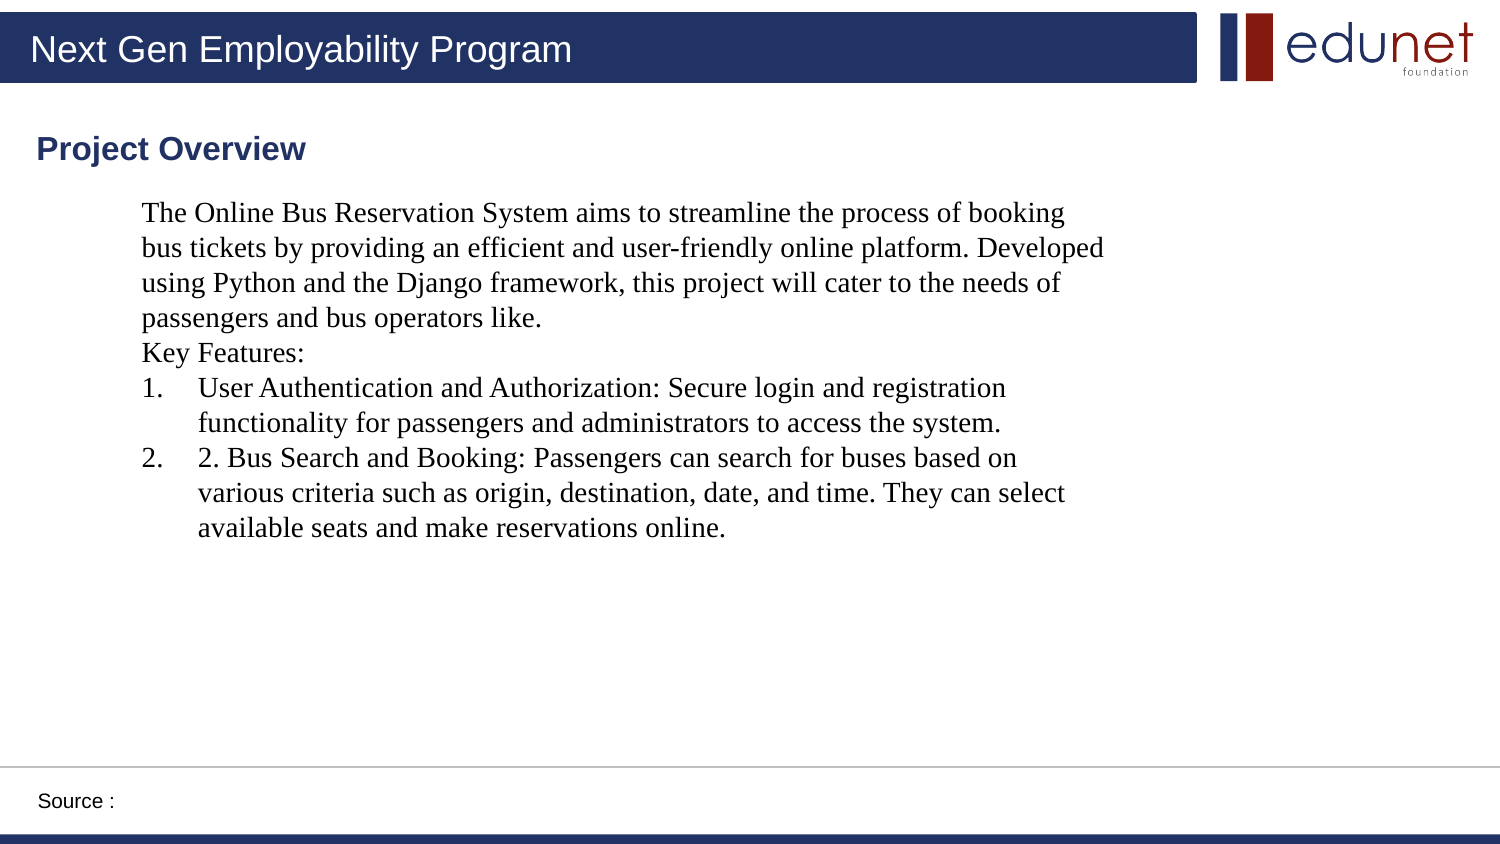

Project Overview
The Online Bus Reservation System aims to streamline the process of booking bus tickets by providing an efficient and user-friendly online platform. Developed using Python and the Django framework, this project will cater to the needs of passengers and bus operators like.
Key Features:
User Authentication and Authorization: Secure login and registration functionality for passengers and administrators to access the system.
2. Bus Search and Booking: Passengers can search for buses based on various criteria such as origin, destination, date, and time. They can select available seats and make reservations online.
Source :